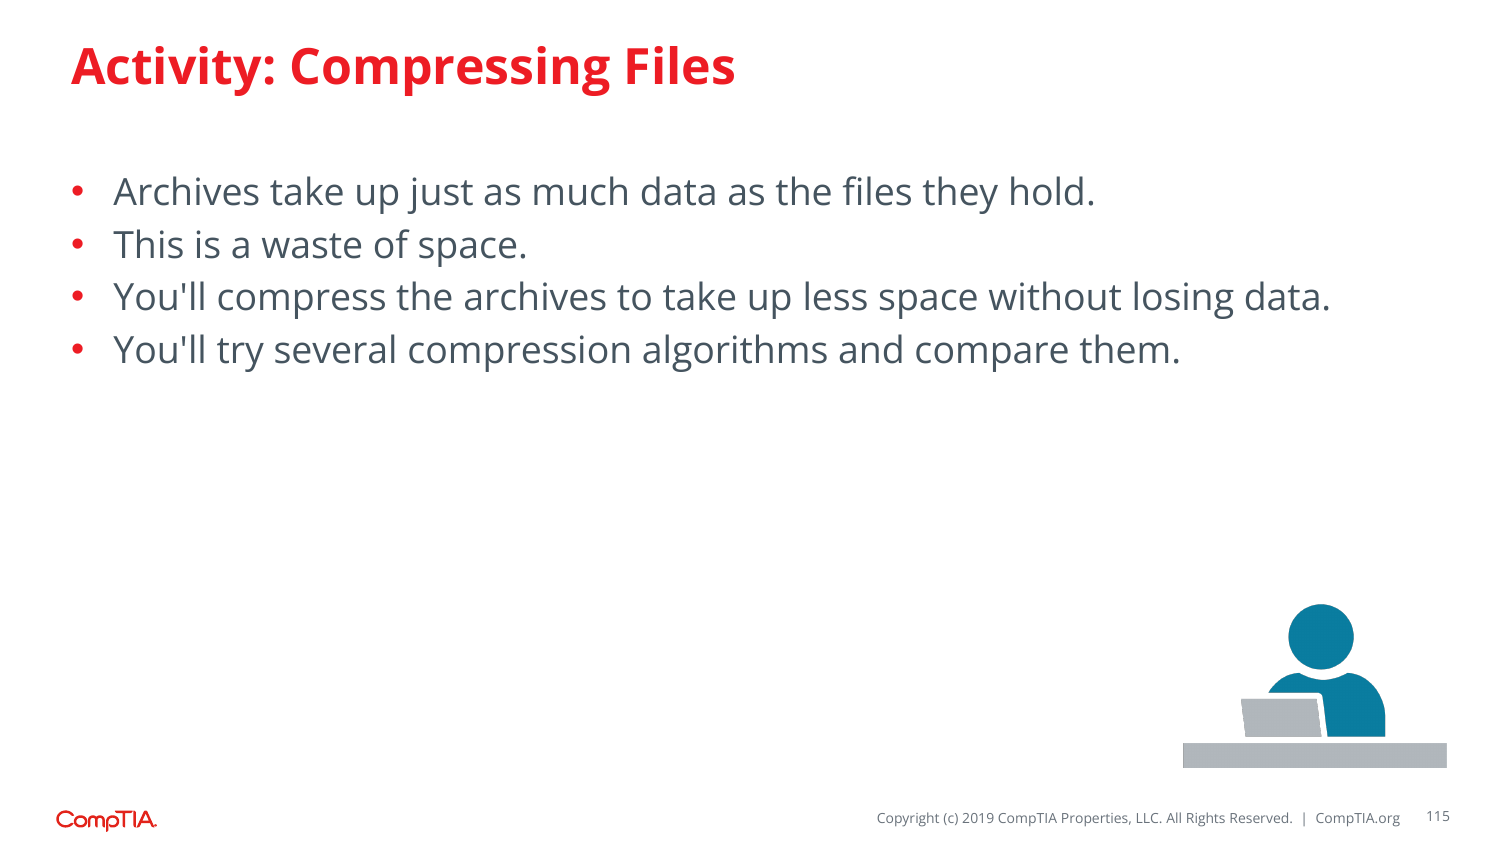

# Activity: Compressing Files
Archives take up just as much data as the files they hold.
This is a waste of space.
You'll compress the archives to take up less space without losing data.
You'll try several compression algorithms and compare them.
115